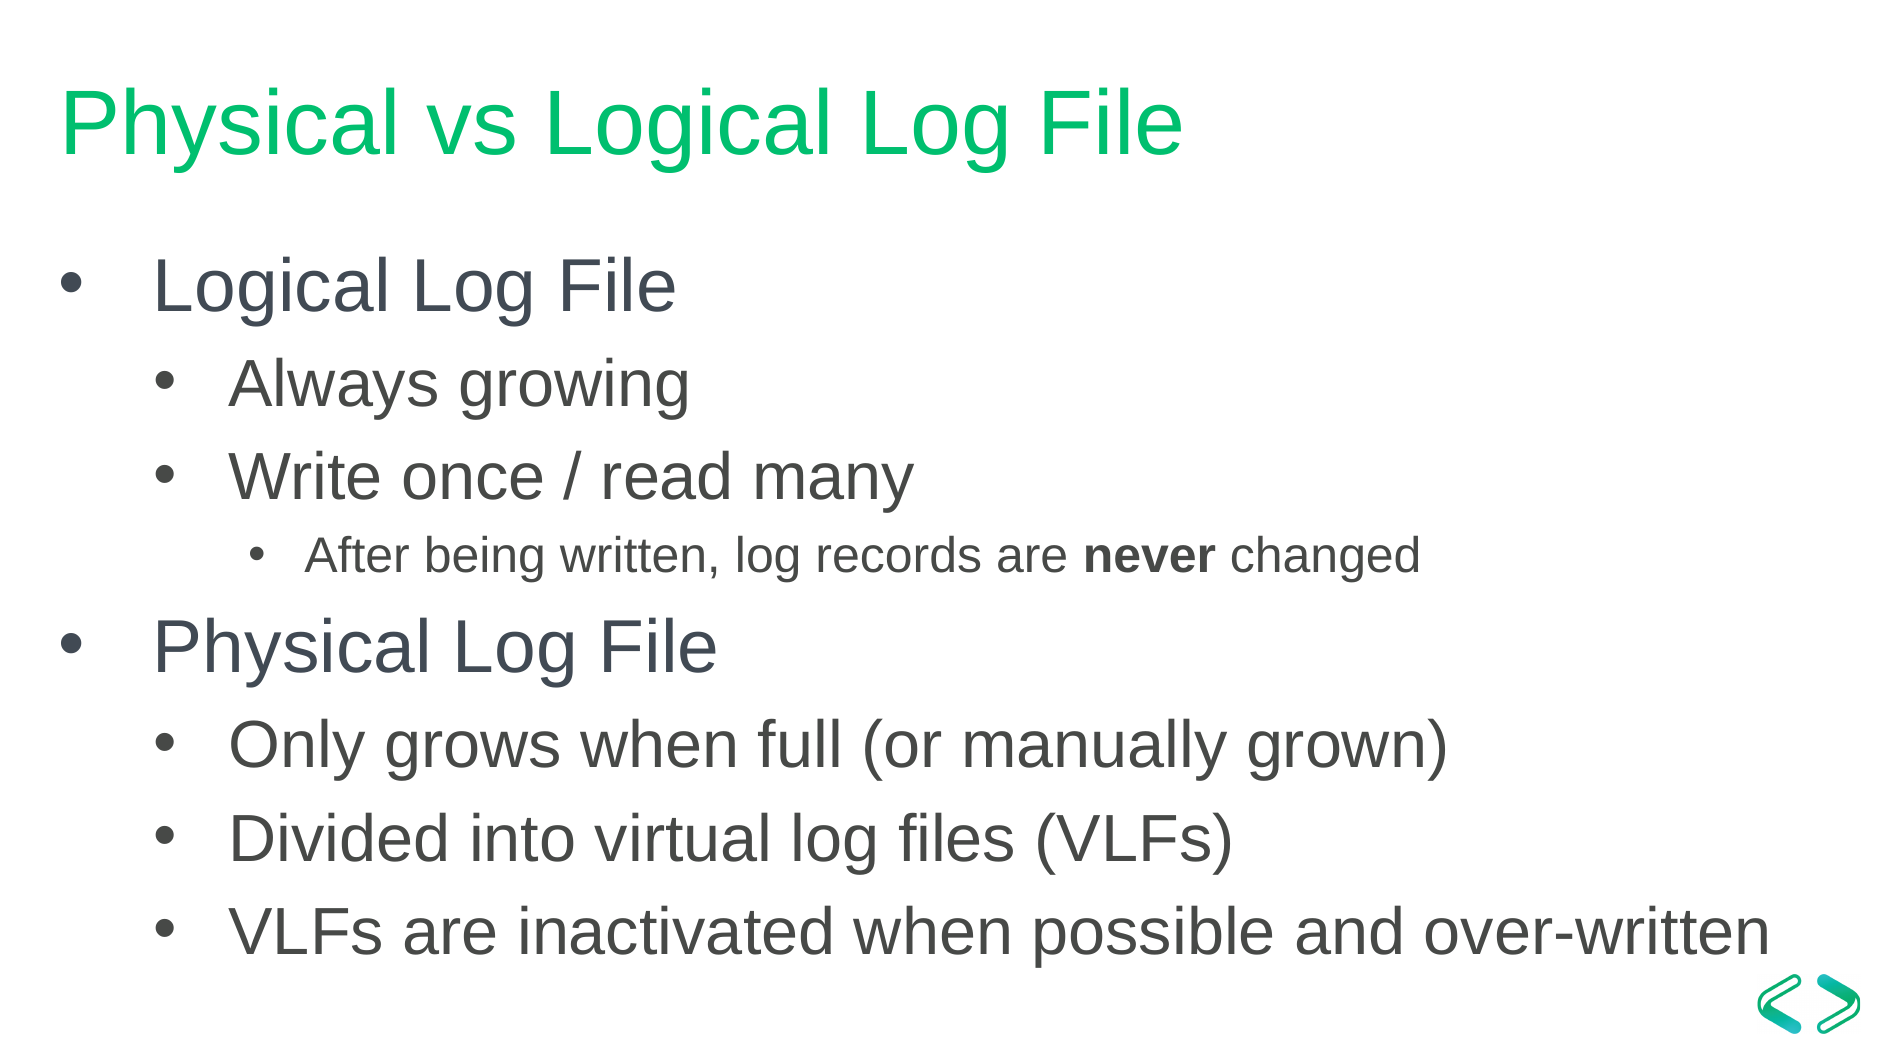

# Physical vs Logical Log File
Logical Log File
Always growing
Write once / read many
After being written, log records are never changed
Physical Log File
Only grows when full (or manually grown)
Divided into virtual log files (VLFs)
VLFs are inactivated when possible and over-written